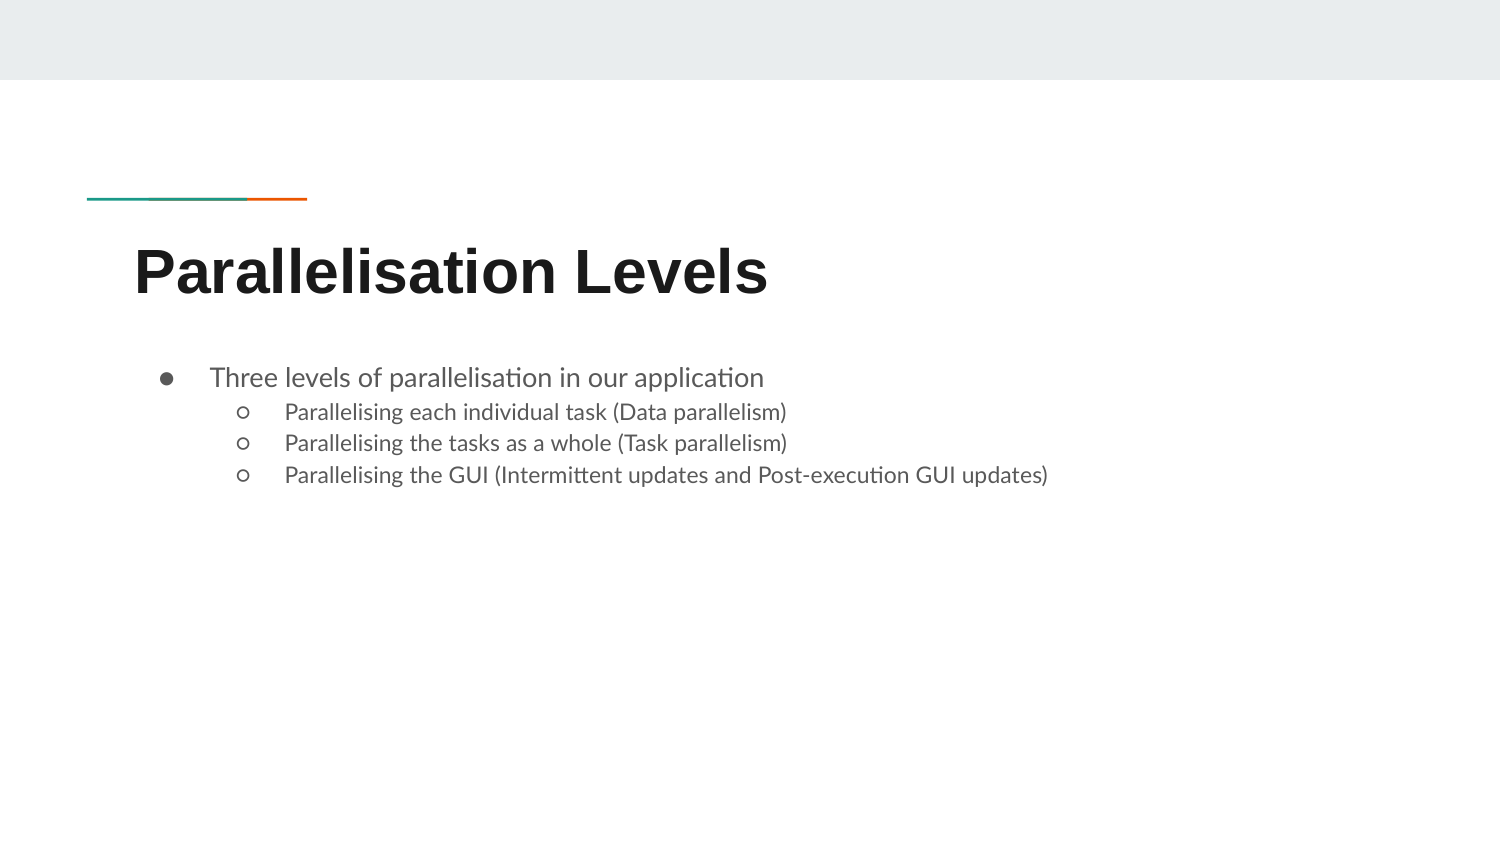

# Parallelisation Levels
Three levels of parallelisation in our application
Parallelising each individual task (Data parallelism)
Parallelising the tasks as a whole (Task parallelism)
Parallelising the GUI (Intermittent updates and Post-execution GUI updates)